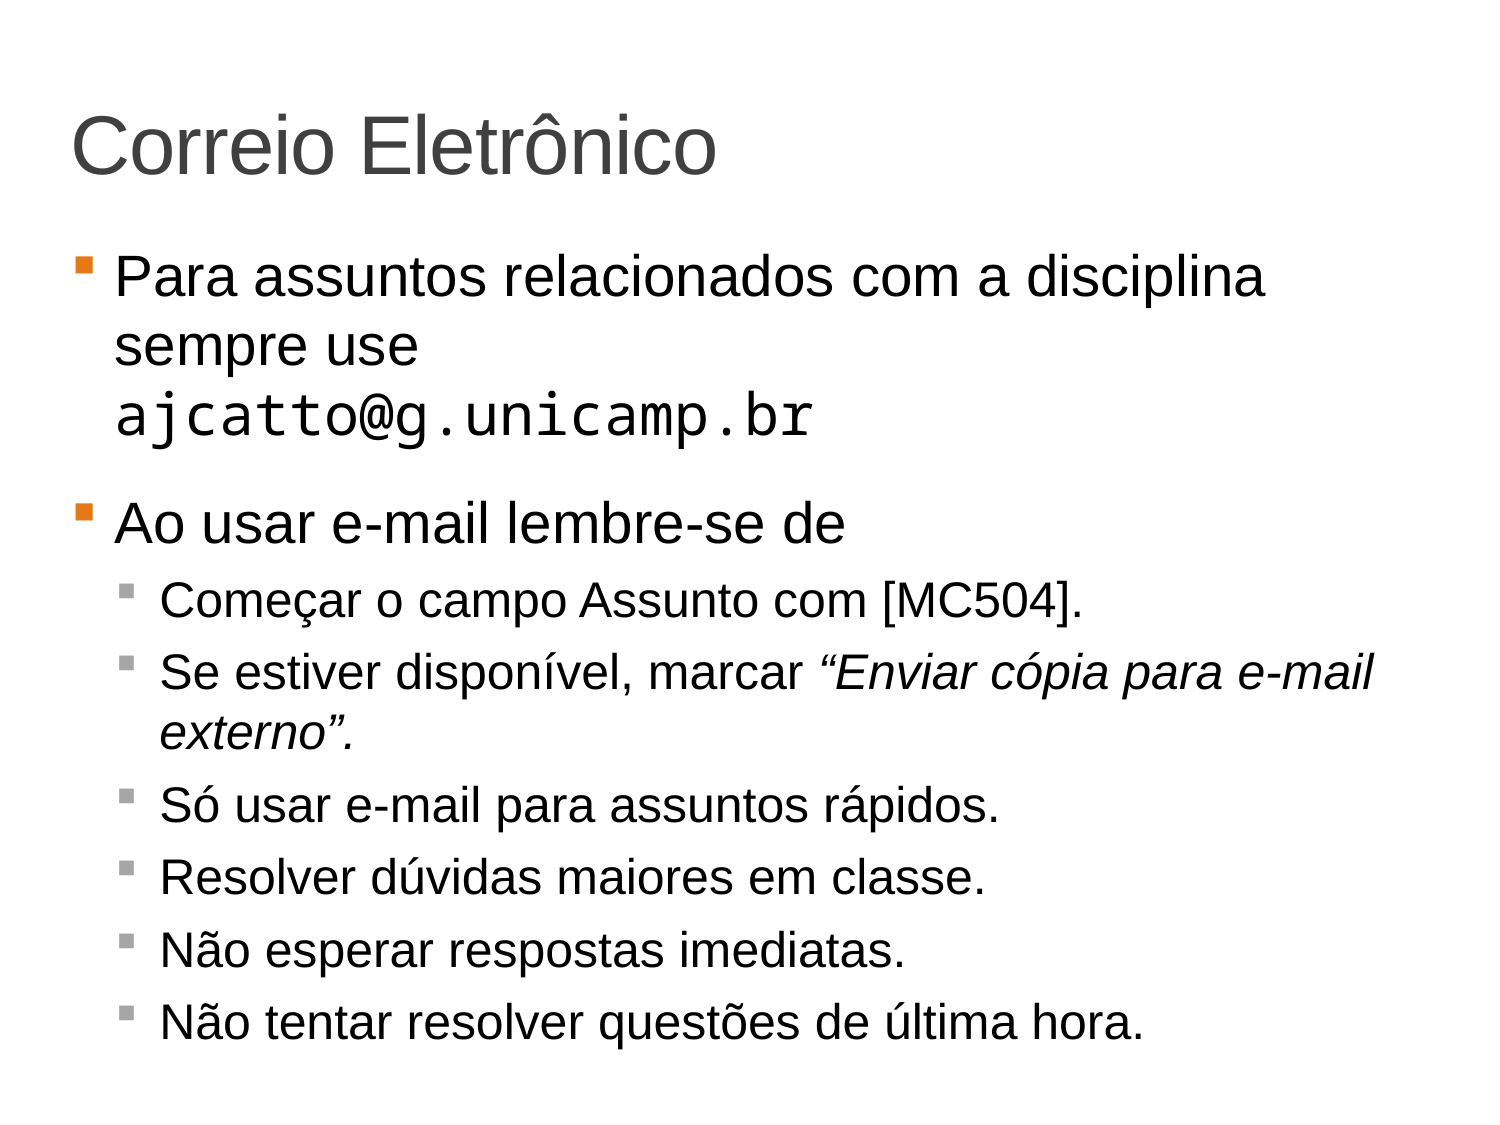

# Correio Eletrônico
Para assuntos relacionados com a disciplina sempre use
ajcatto@g.unicamp.br
Ao usar e-mail lembre-se de
Começar o campo Assunto com [MC504].
Se estiver disponível, marcar “Enviar cópia para e-mail externo”.
Só usar e-mail para assuntos rápidos.
Resolver dúvidas maiores em classe.
Não esperar respostas imediatas.
Não tentar resolver questões de última hora.